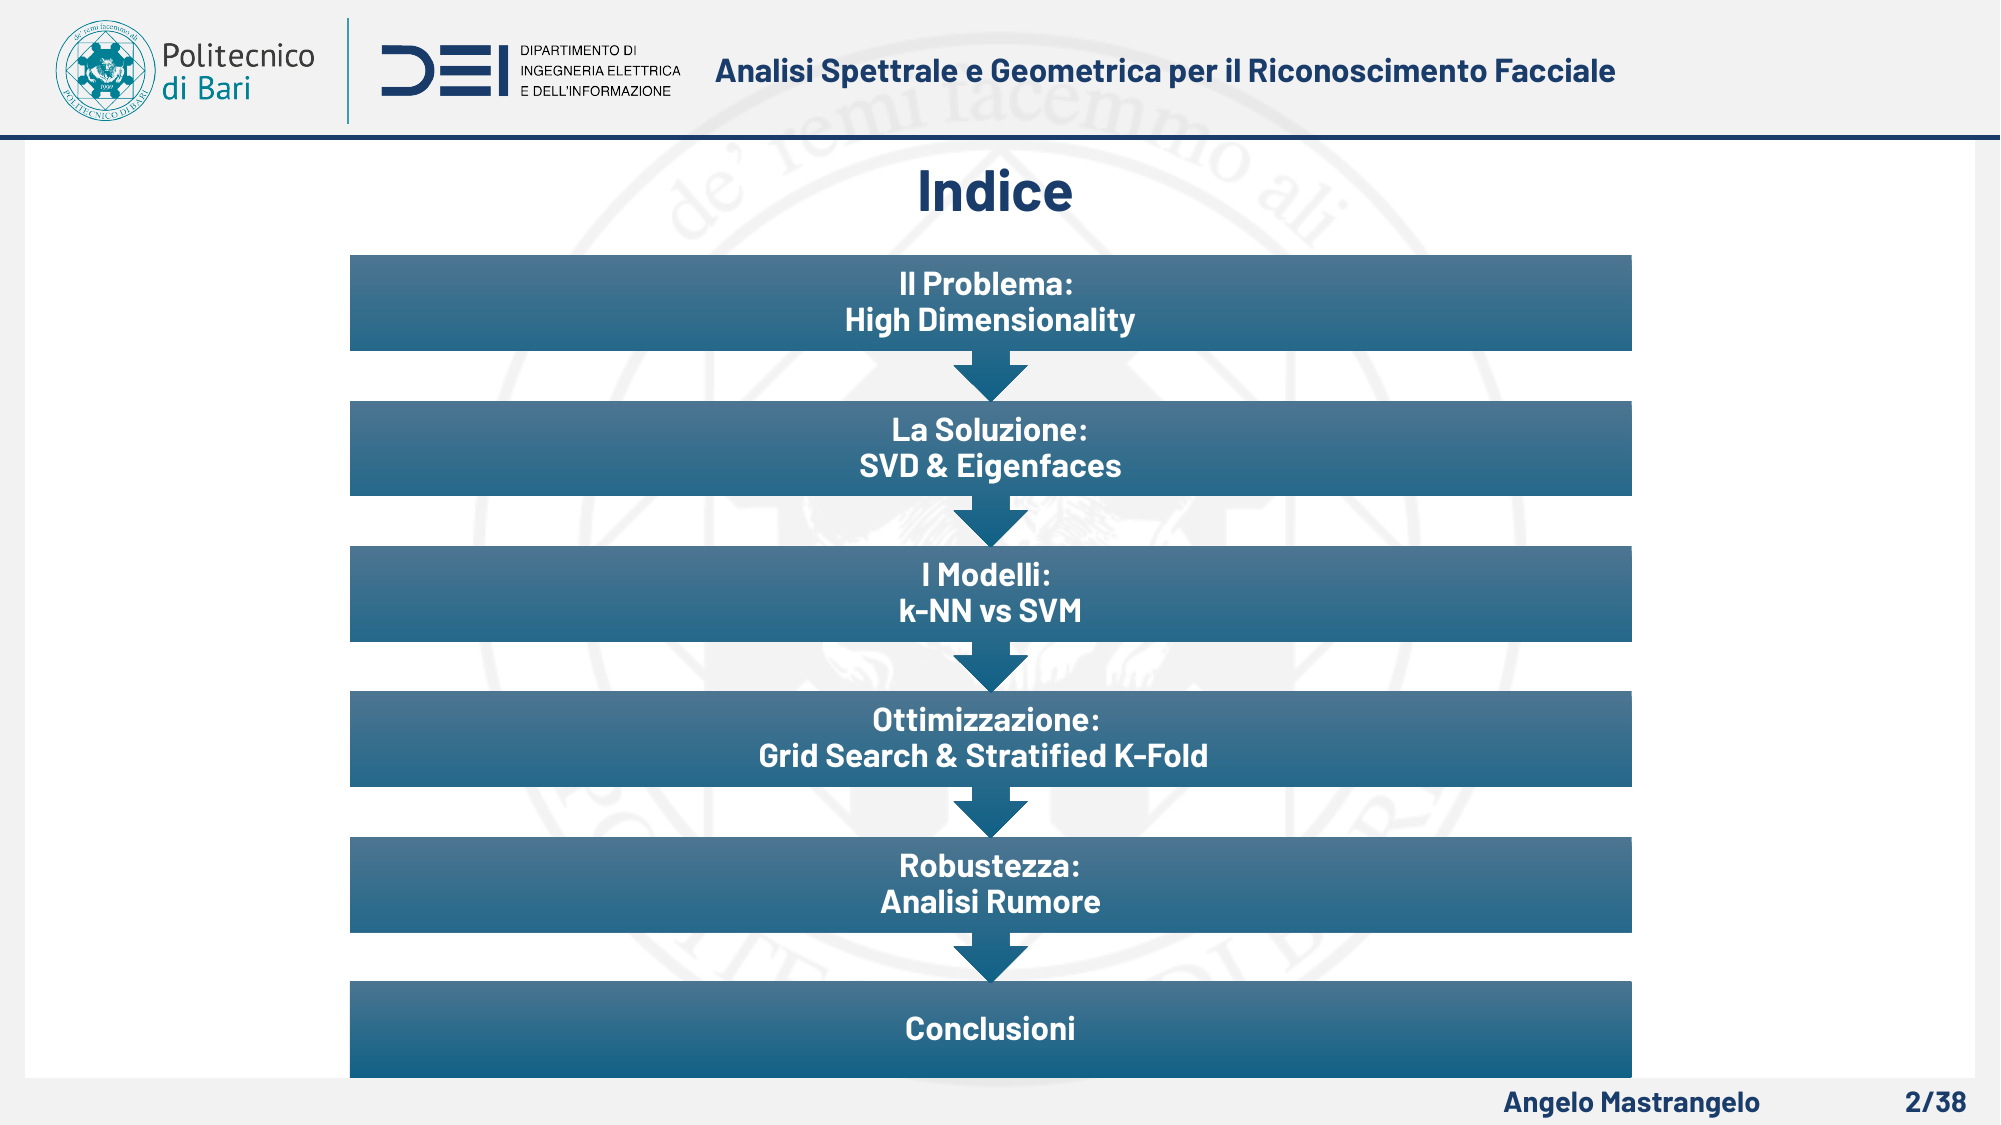

Analisi Spettrale e Geometrica per il Riconoscimento Facciale
Indice
Conclusioni
Robustezza:
Analisi Rumore
Ottimizzazione:
Grid Search & Stratified K-Fold
I Modelli:
k-NN vs SVM
La Soluzione:
SVD & Eigenfaces
Il Problema:
High Dimensionality
Angelo Mastrangelo
2/38